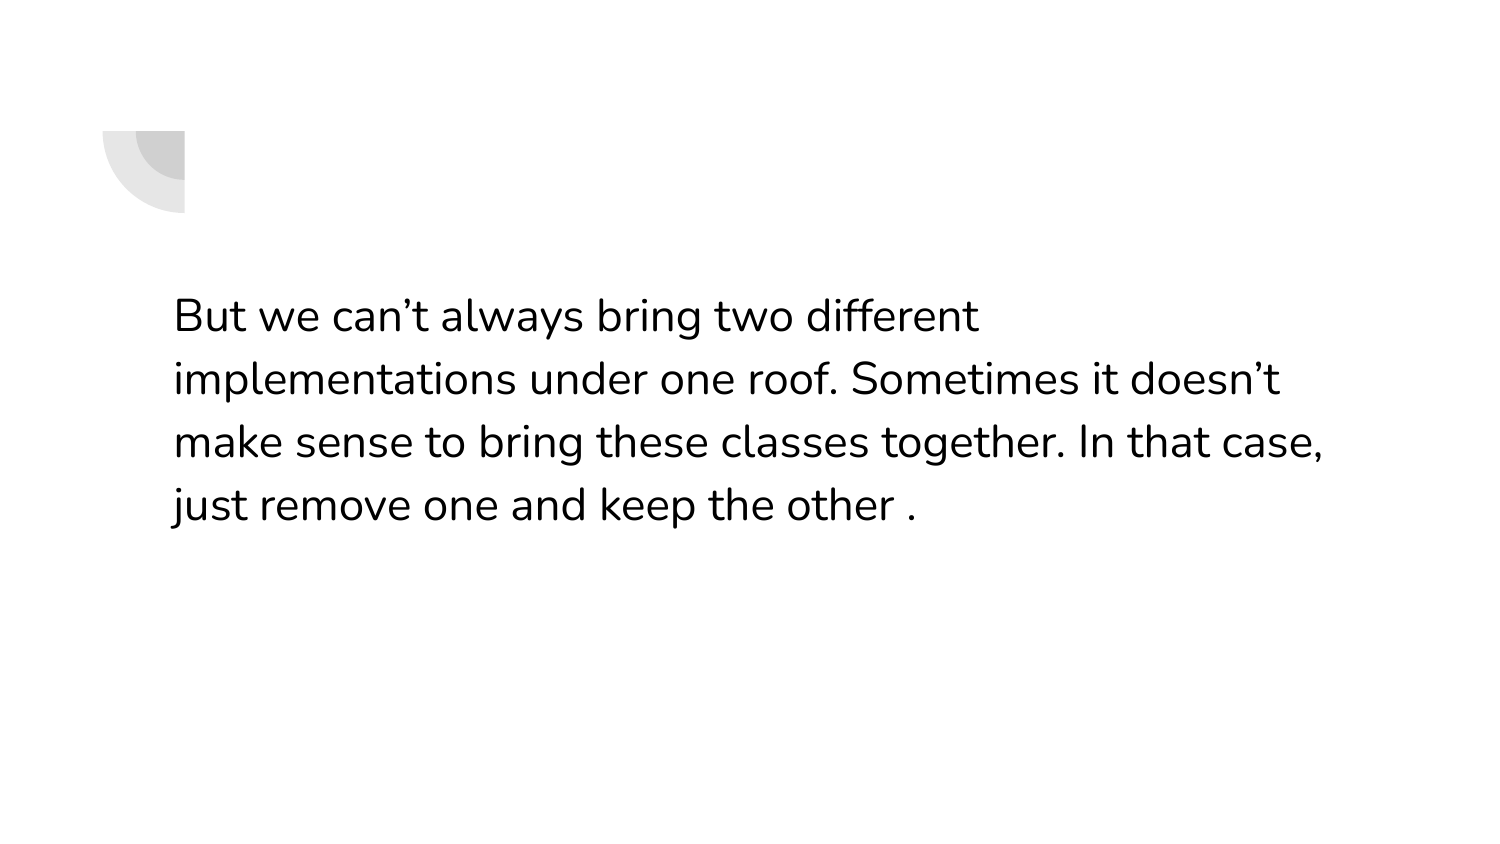

But we can’t always bring two different implementations under one roof. Sometimes it doesn’t make sense to bring these classes together. In that case, just remove one and keep the other .